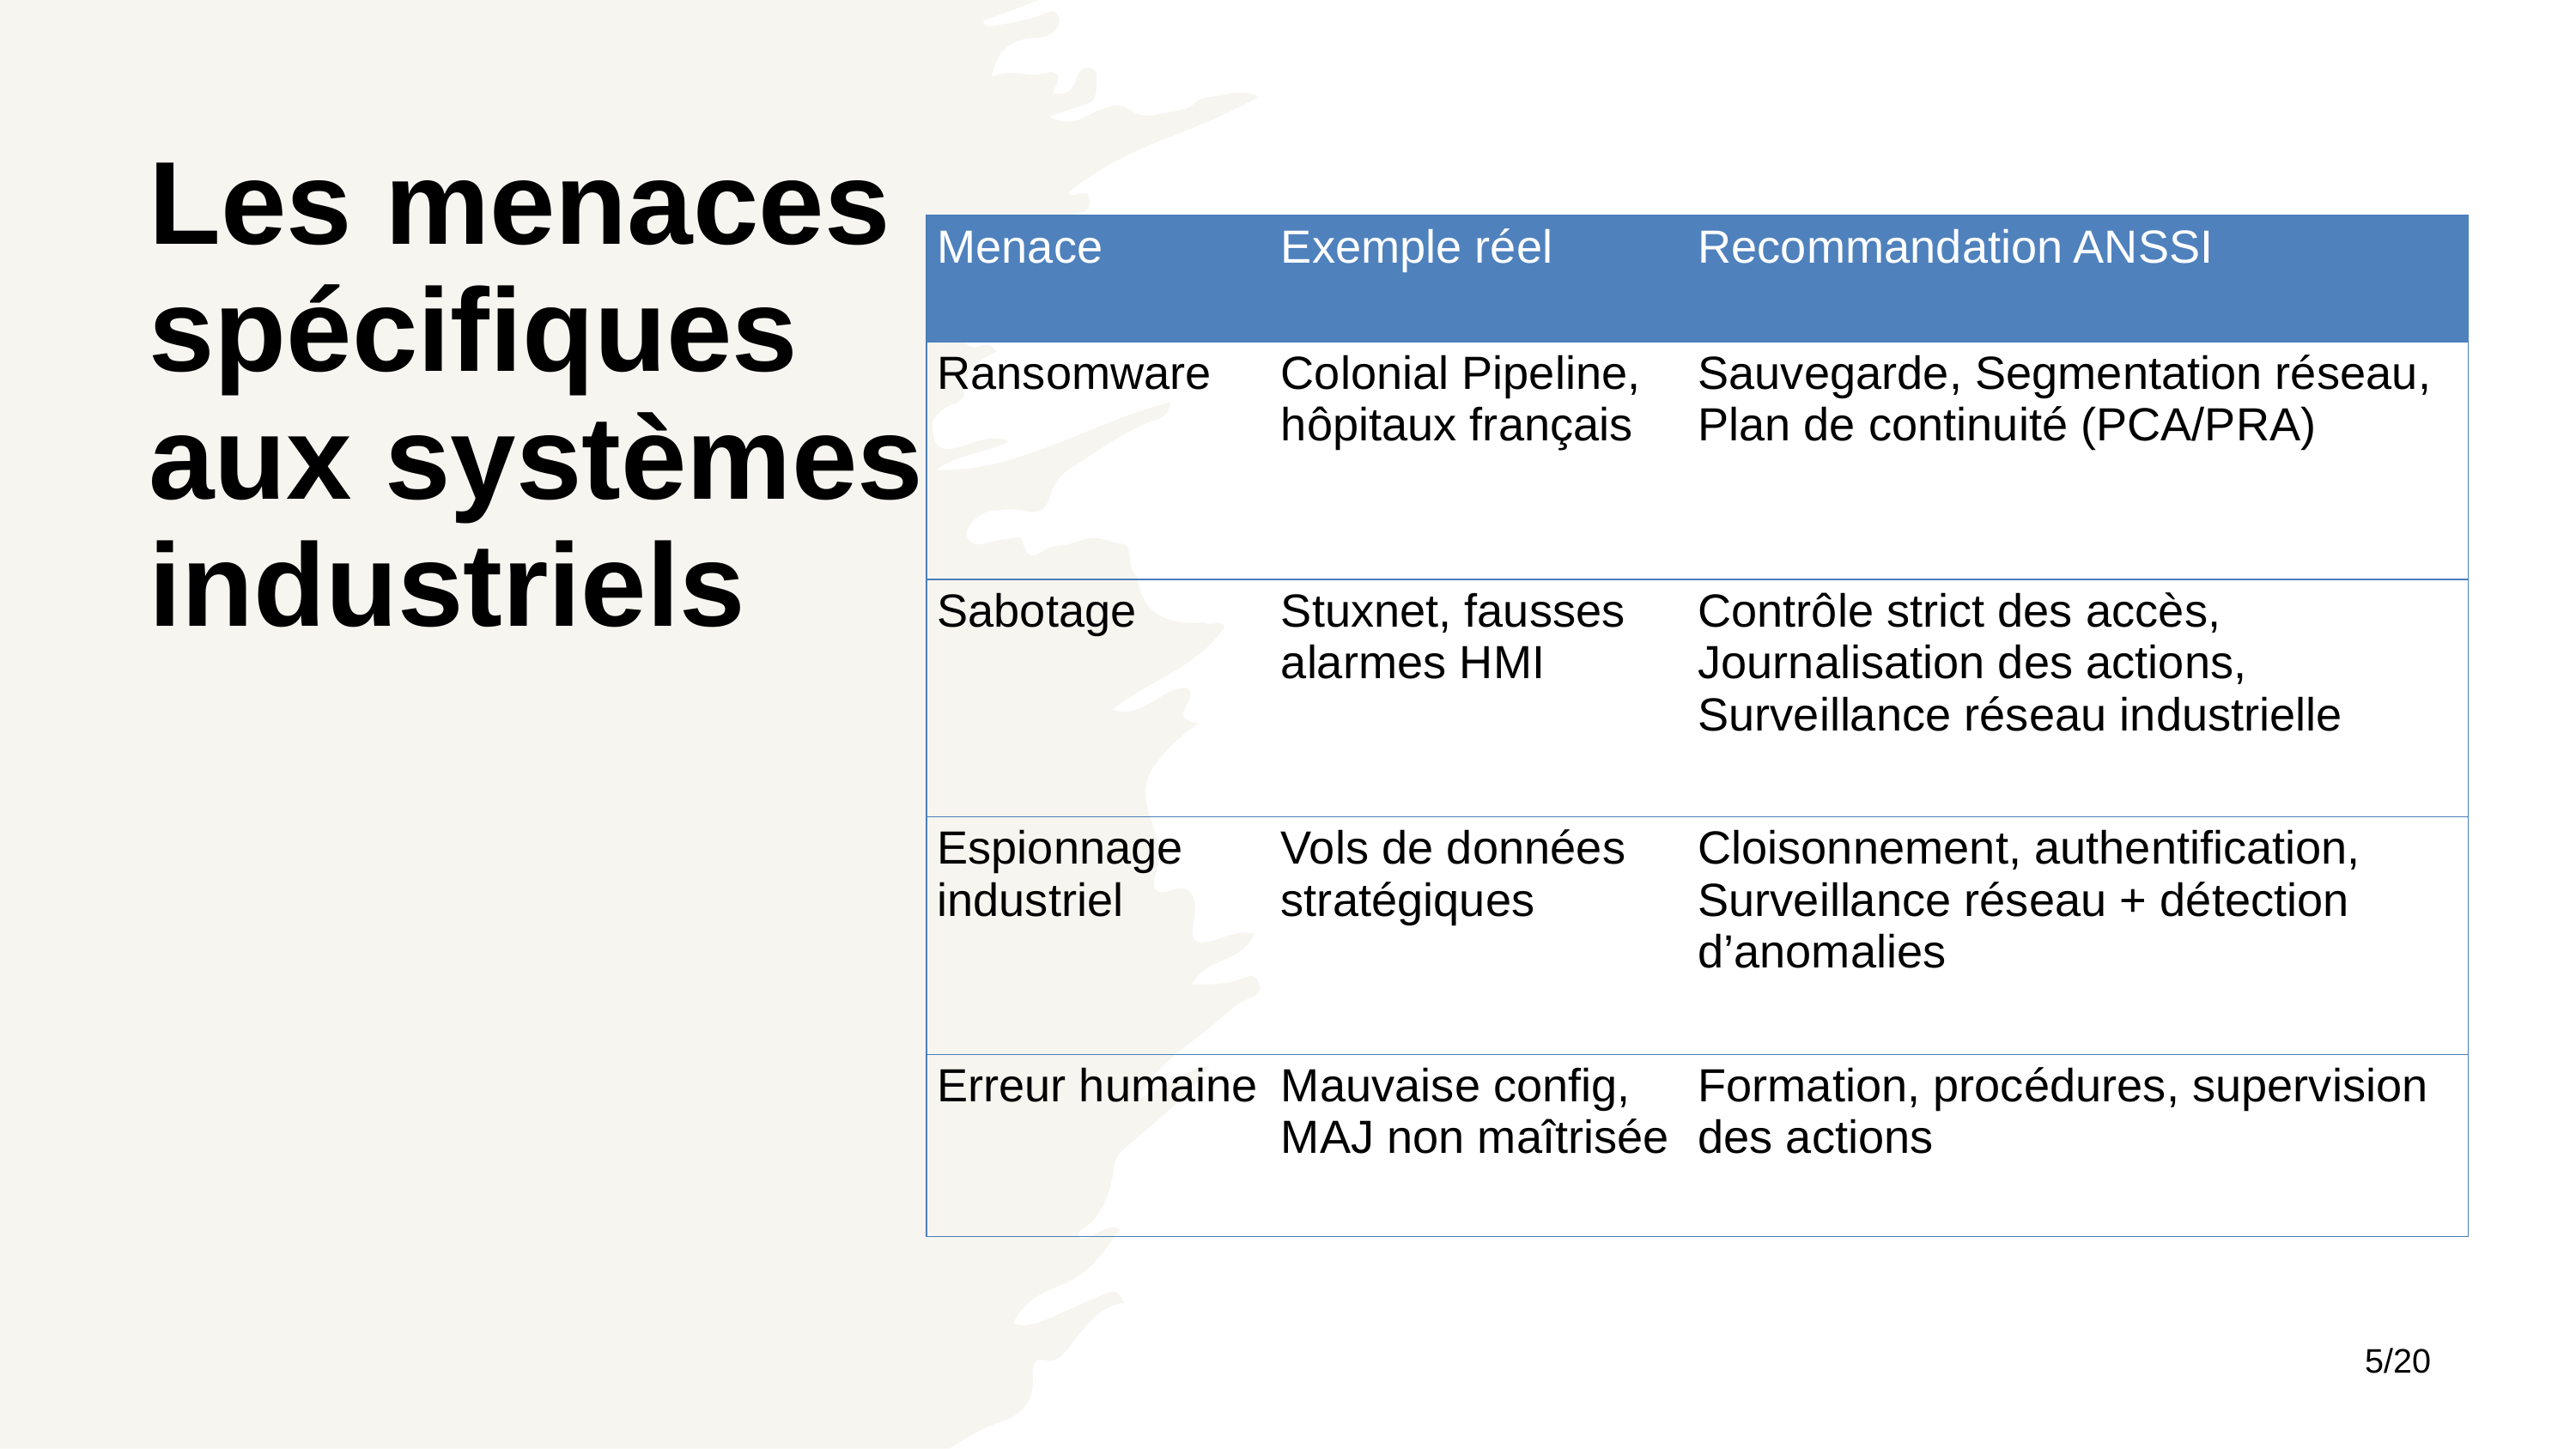

# Les menaces spécifiques aux systèmes industriels

| Menace | Exemple réel | Recommandation ANSSI |
| --- | --- | --- |
| Ransomware | Colonial Pipeline, hôpitaux français | Sauvegarde, Segmentation réseau, Plan de continuité (PCA/PRA) |
| Sabotage | Stuxnet, fausses alarmes HMI | Contrôle strict des accès, Journalisation des actions, Surveillance réseau industrielle |
| Espionnage industriel | Vols de données stratégiques | Cloisonnement, authentification, Surveillance réseau + détection d’anomalies |
| Erreur humaine | Mauvaise config, MAJ non maîtrisée | Formation, procédures, supervision des actions |
5/20